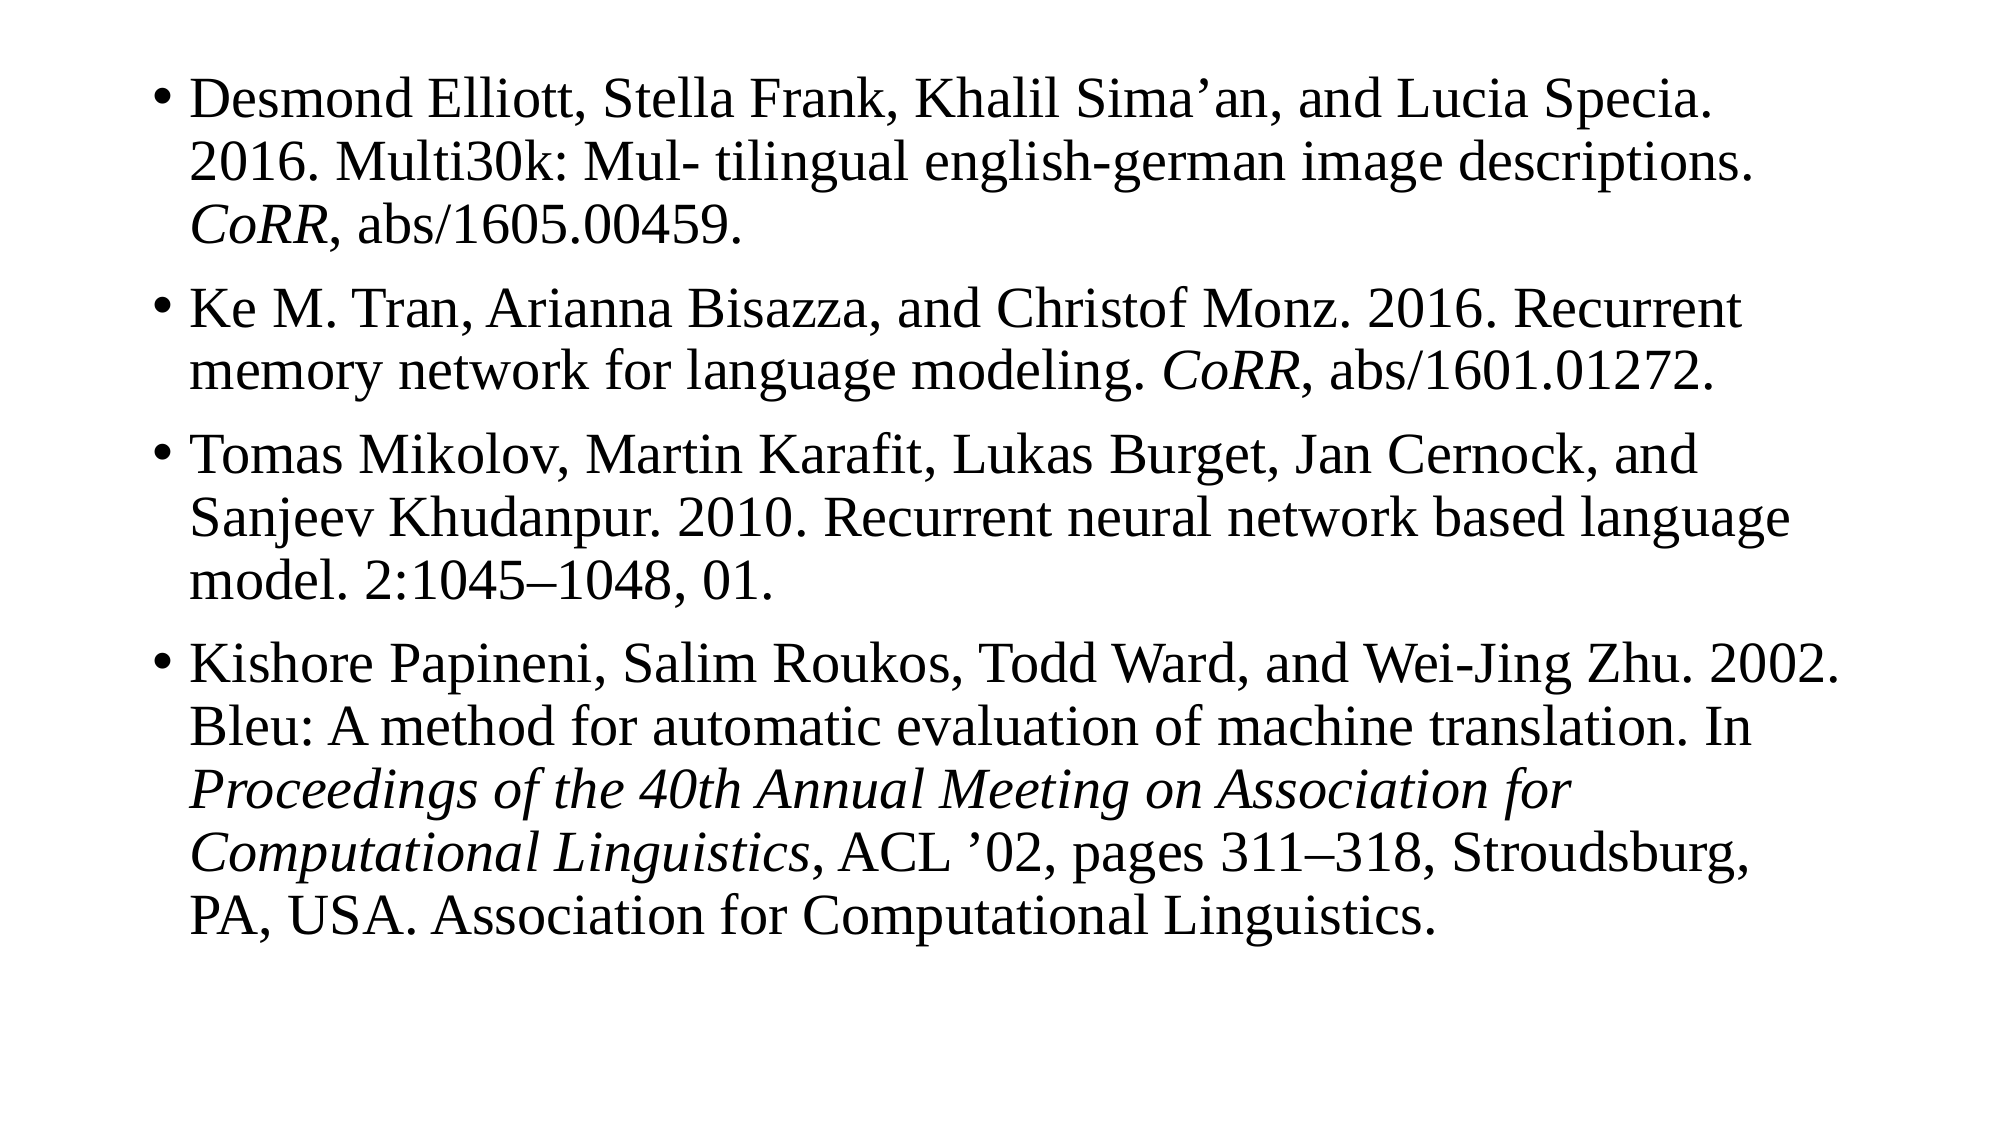

#
Desmond Elliott, Stella Frank, Khalil Sima’an, and Lucia Specia. 2016. Multi30k: Mul- tilingual english-german image descriptions. CoRR, abs/1605.00459.
Ke M. Tran, Arianna Bisazza, and Christof Monz. 2016. Recurrent memory network for language modeling. CoRR, abs/1601.01272.
Tomas Mikolov, Martin Karafit, Lukas Burget, Jan Cernock, and Sanjeev Khudanpur. 2010. Recurrent neural network based language model. 2:1045–1048, 01.
Kishore Papineni, Salim Roukos, Todd Ward, and Wei-Jing Zhu. 2002. Bleu: A method for automatic evaluation of machine translation. In Proceedings of the 40th Annual Meeting on Association for Computational Linguistics, ACL ’02, pages 311–318, Stroudsburg, PA, USA. Association for Computational Linguistics.